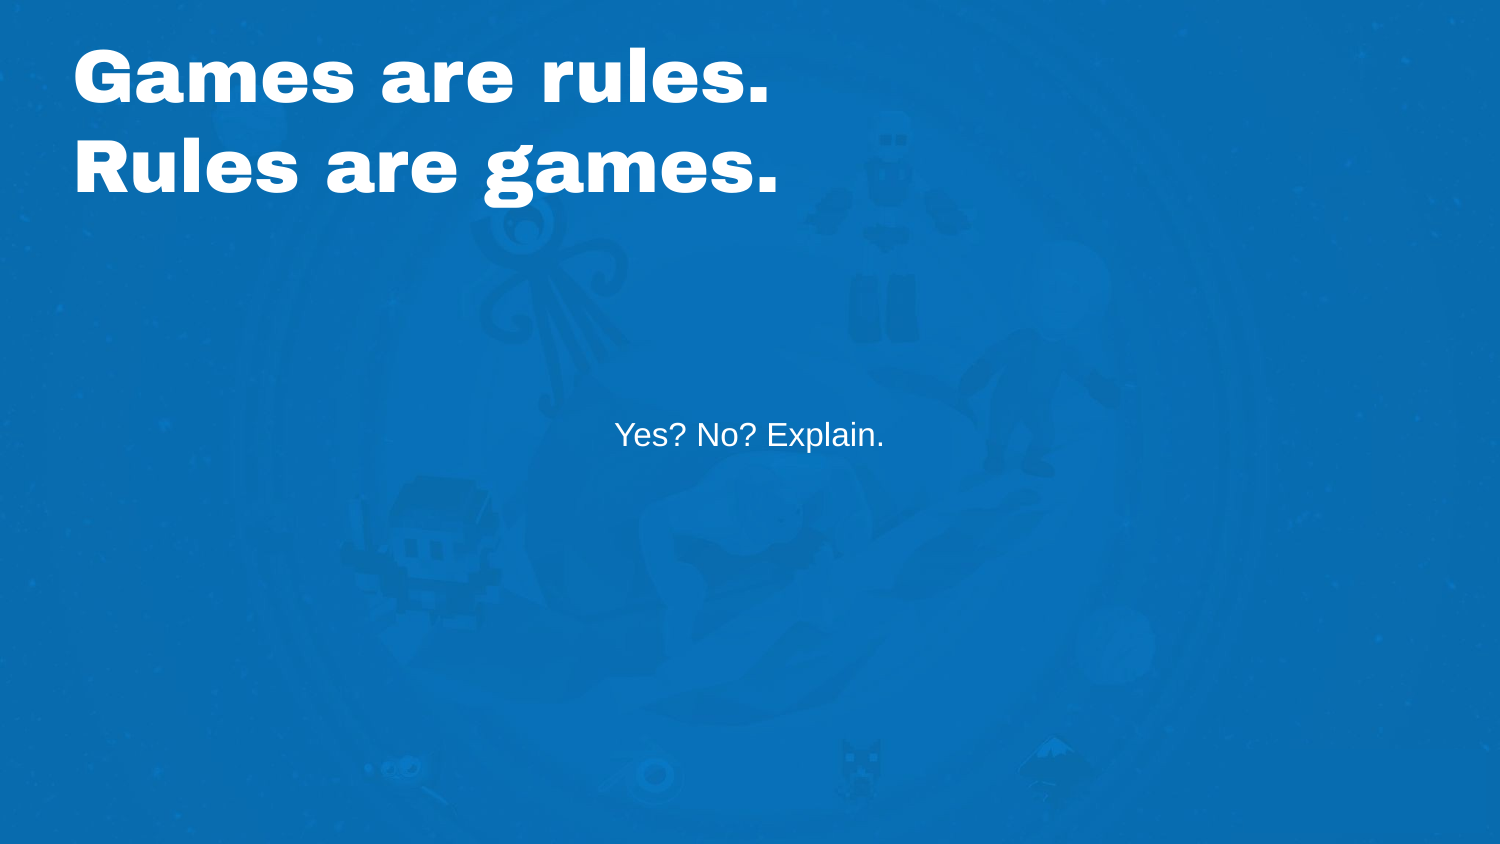

# Games are rules.
Rules are games.
Yes? No? Explain.